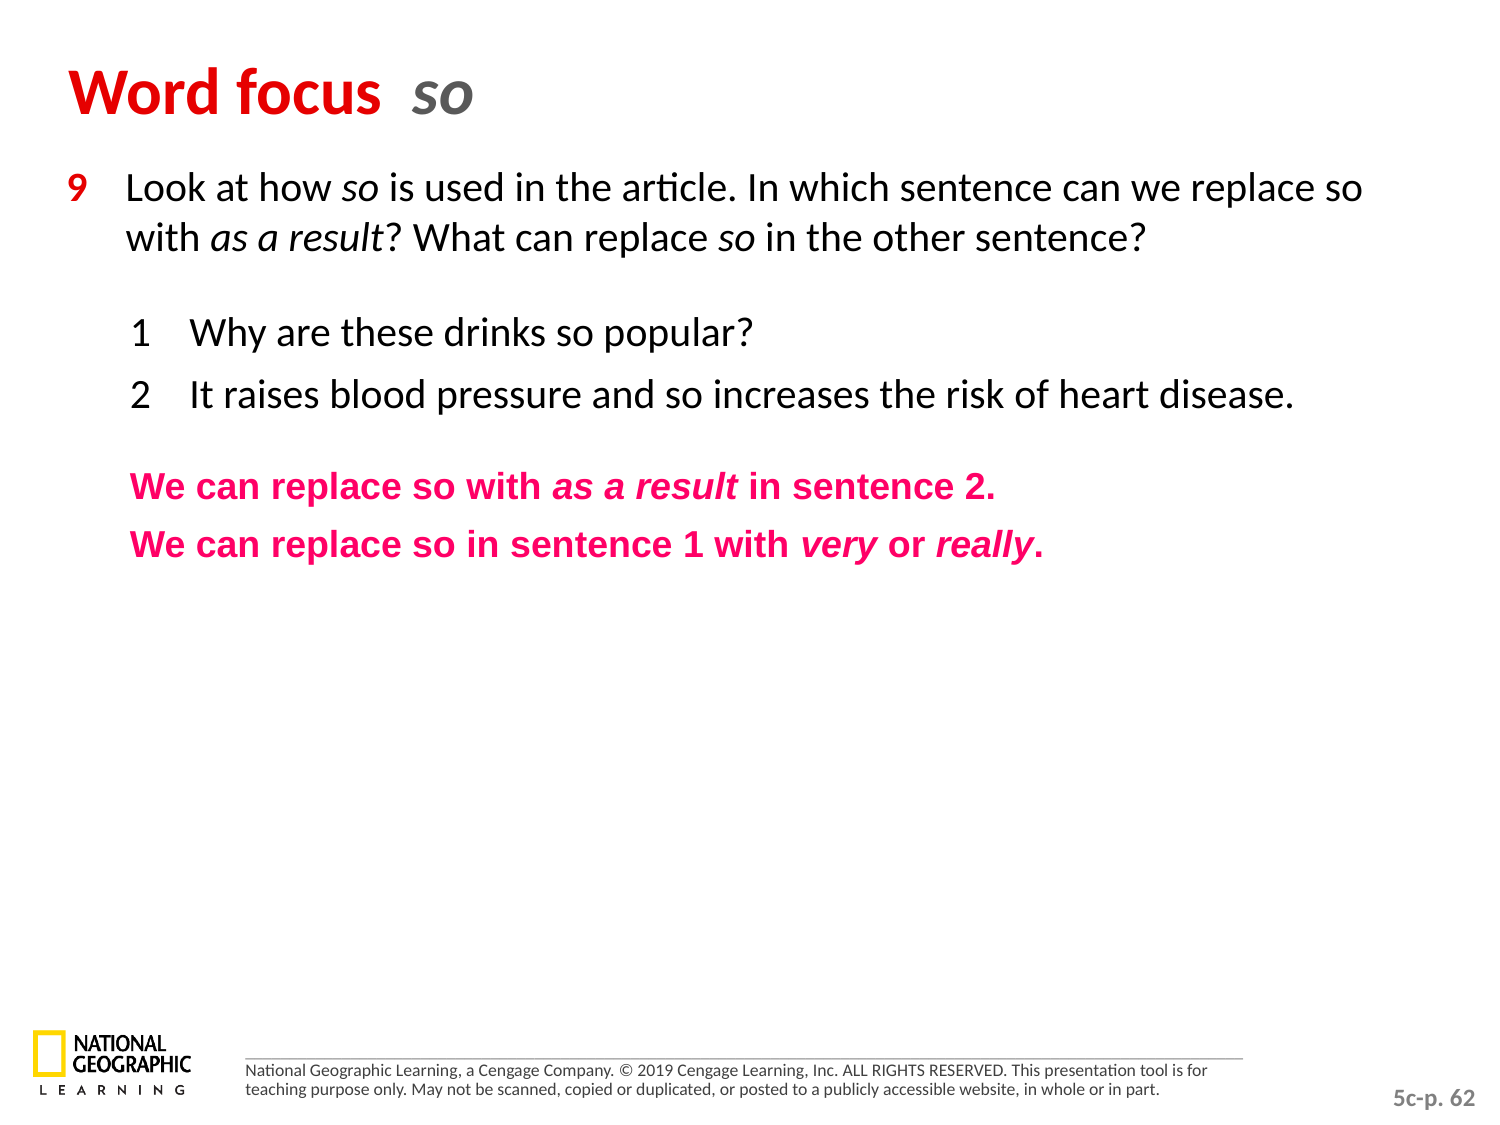

Word focus  so
9 	Look at how so is used in the article. In which sentence can we replace so with as a result? What can replace so in the other sentence?
1 	Why are these drinks so popular?
2 	It raises blood pressure and so increases the risk of heart disease.
We can replace so with as a result in sentence 2.
We can replace so in sentence 1 with very or really.
5c-p. 62